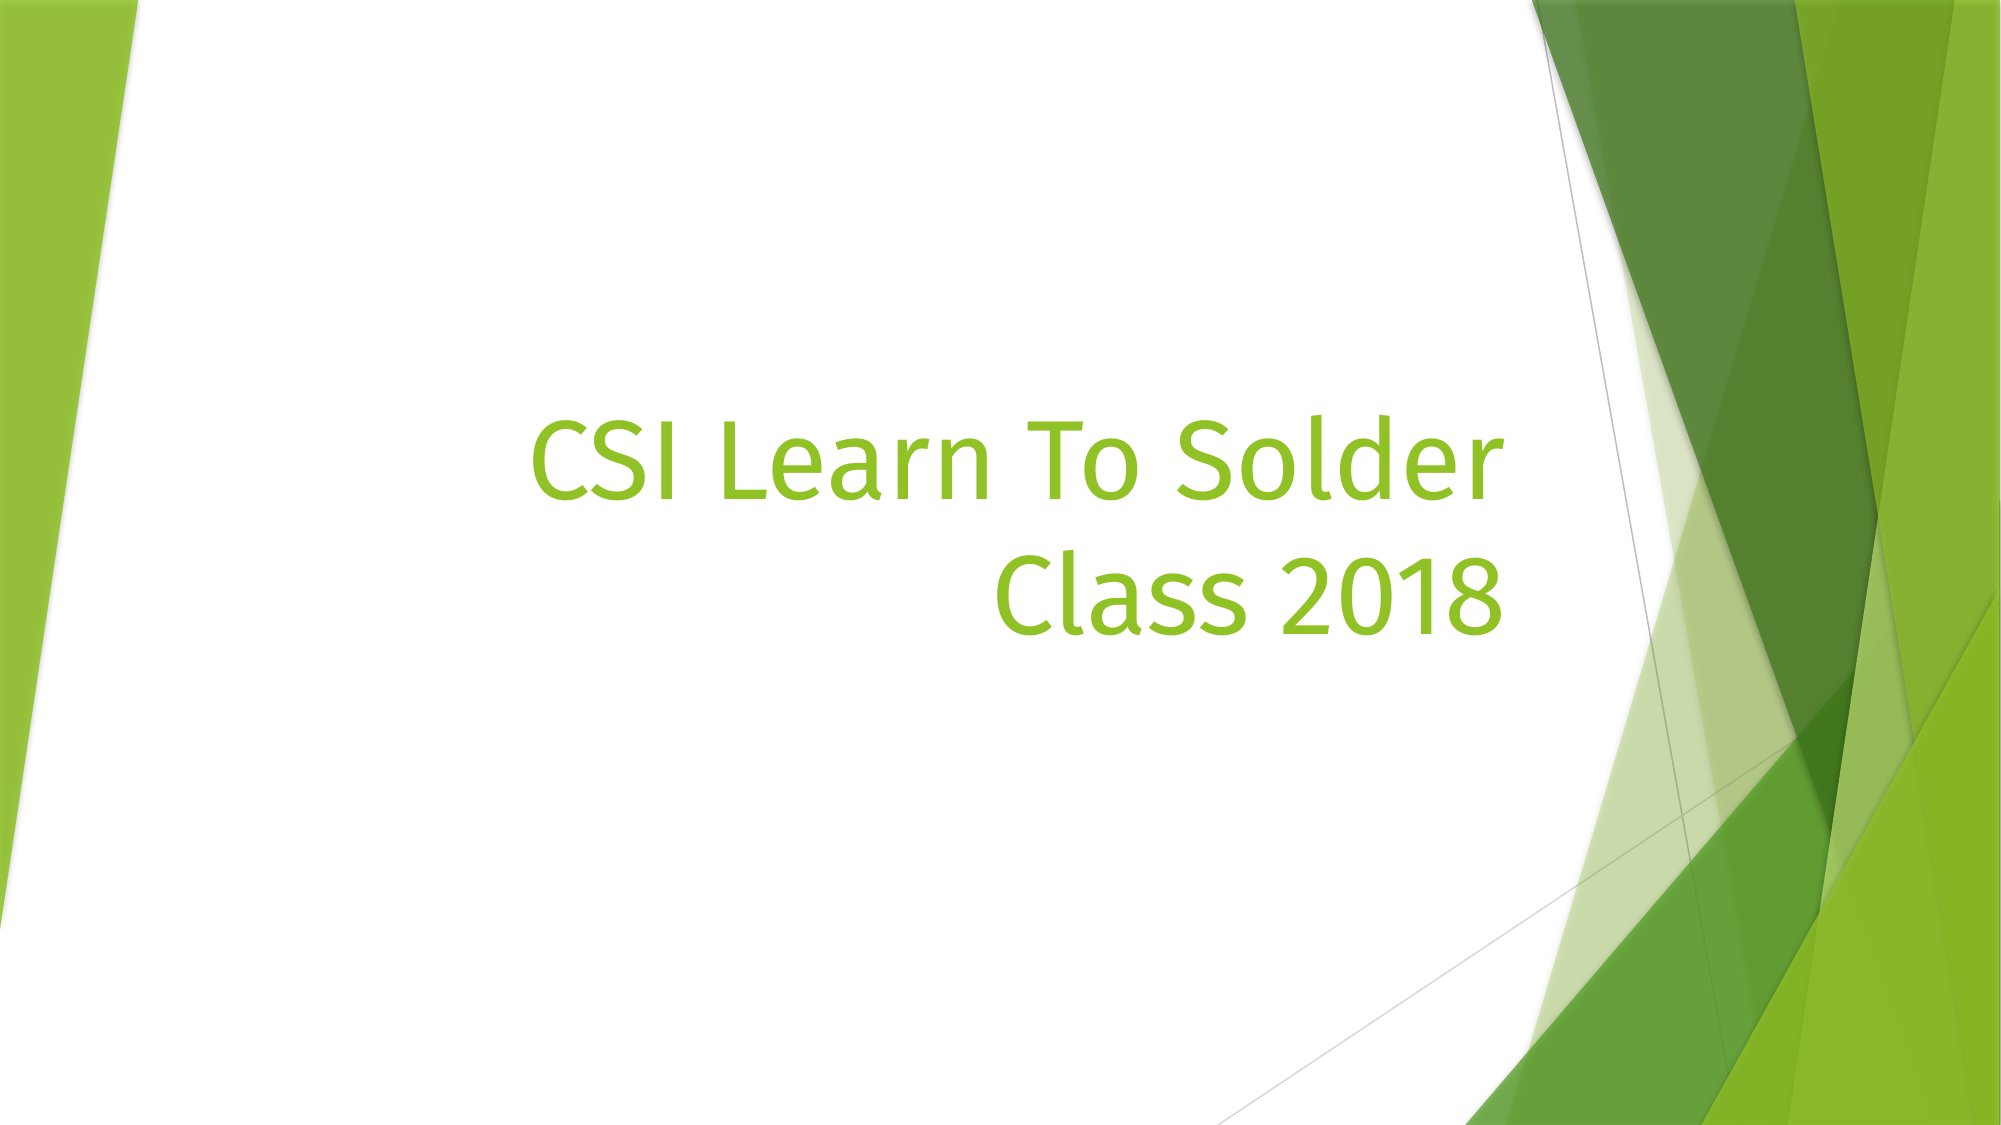

# CSI Learn To Solder Class 2018